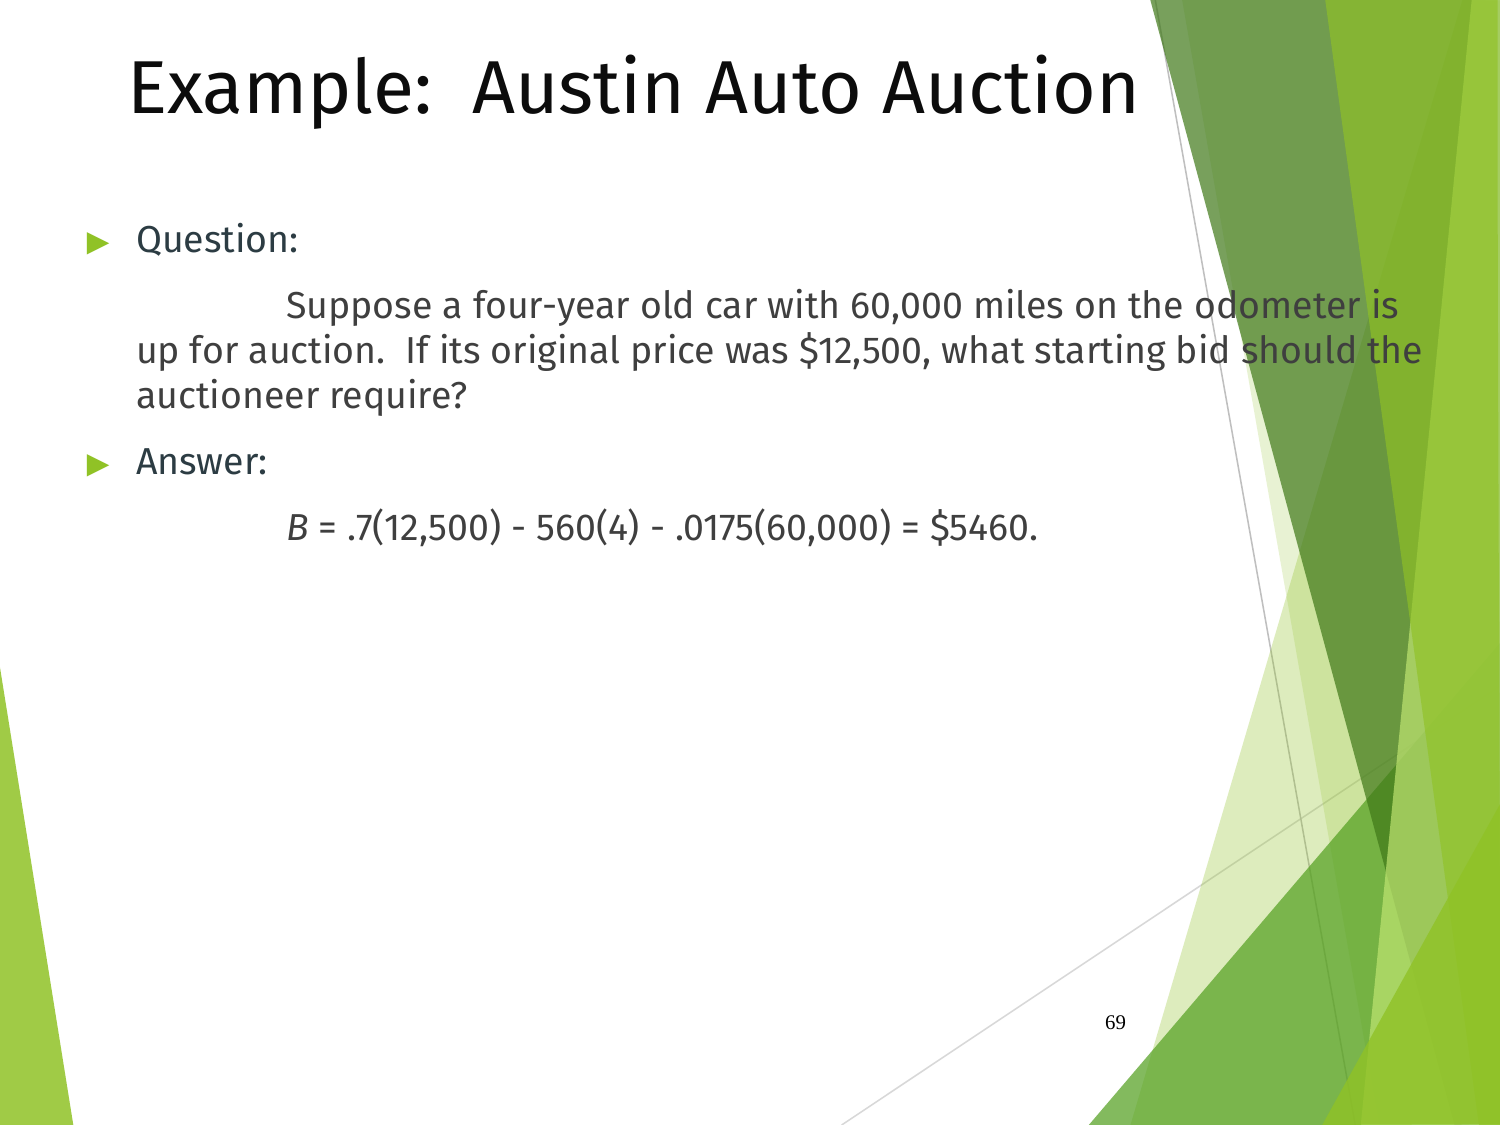

# Example:  Austin Auto Auction
Question:
		Suppose a four-year old car with 60,000 miles on the odometer is up for auction.  If its original price was $12,500, what starting bid should the auctioneer require?
Answer:
		B = .7(12,500) - 560(4) - .0175(60,000) = $5460.
69